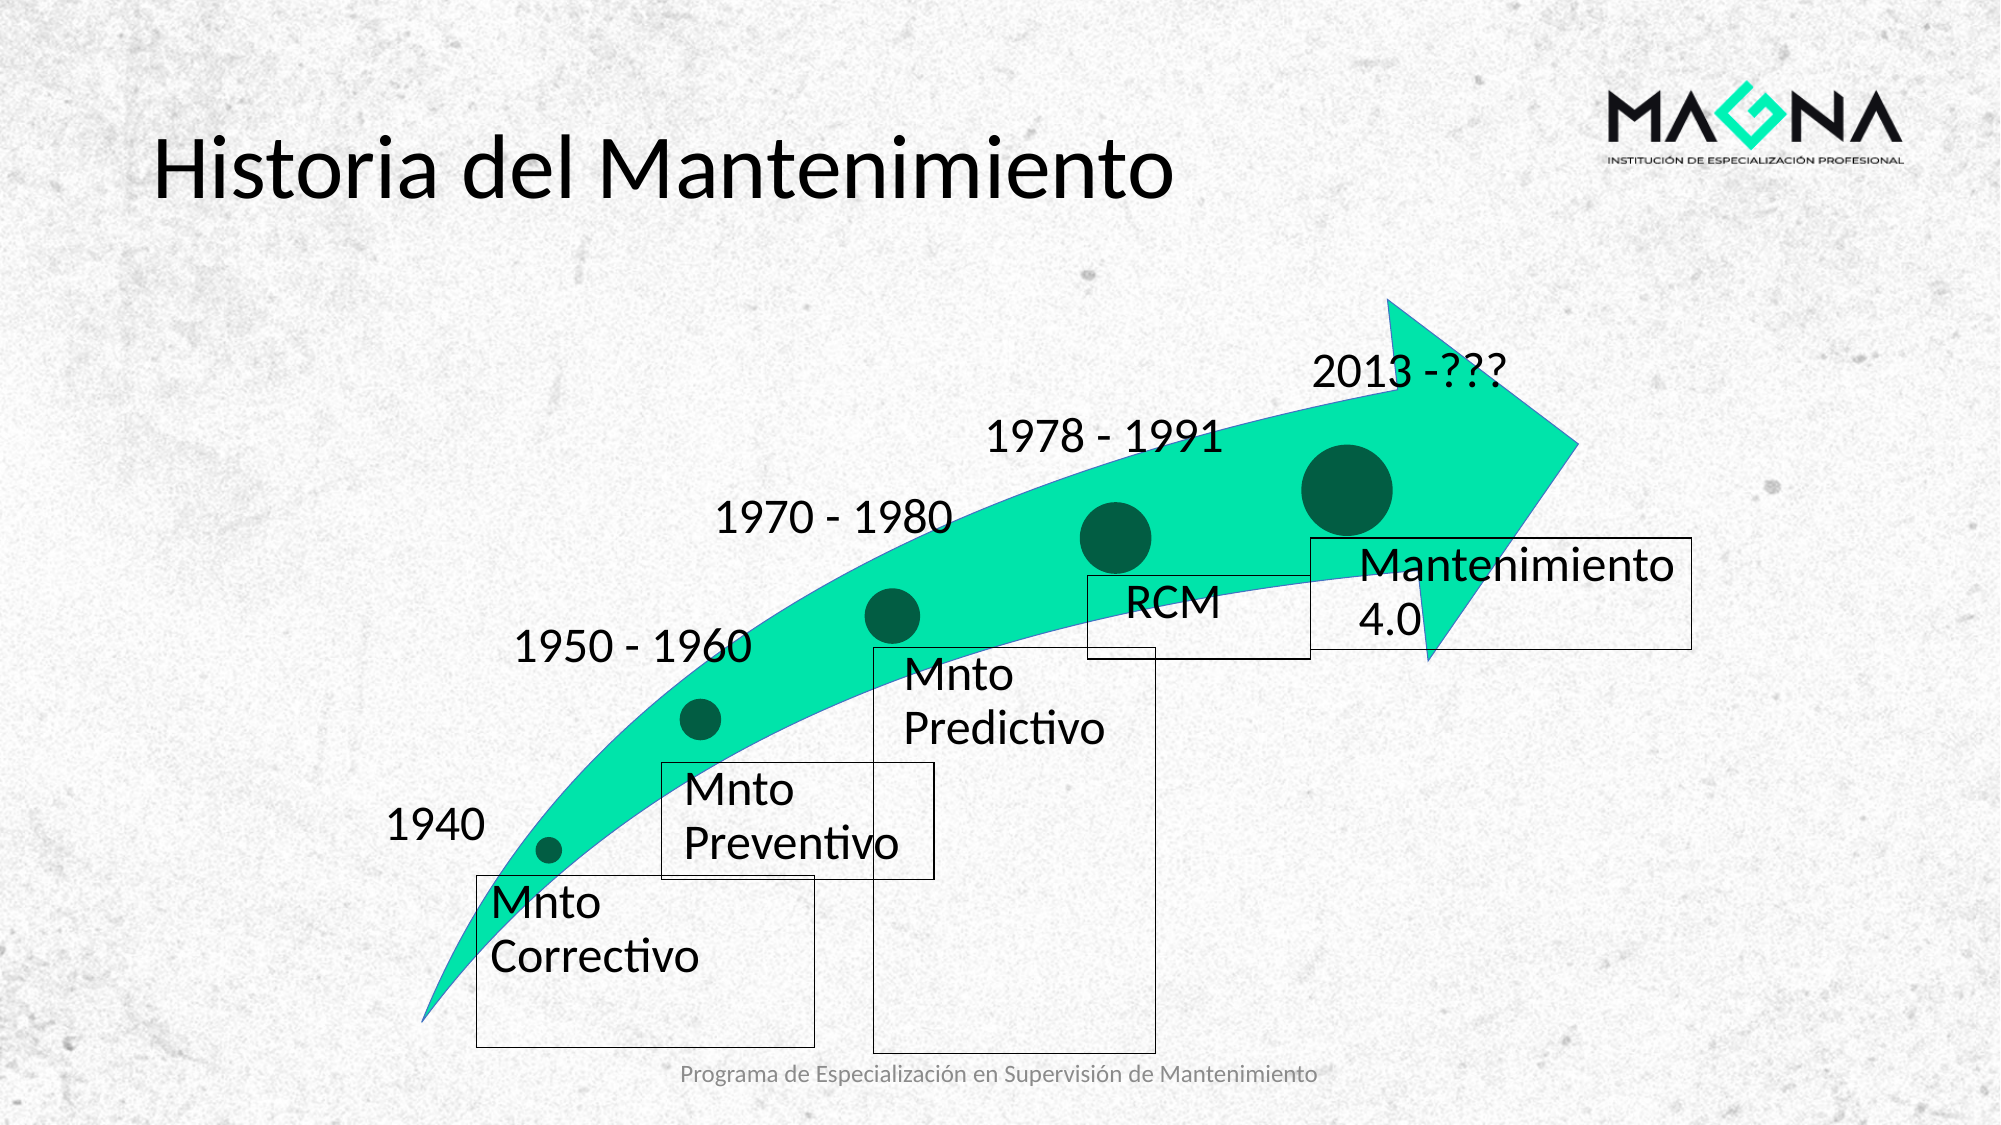

# Historia del Mantenimiento

2013 -???
1978 - 1991

1970 - 1980

Mantenimiento 4.0
RCM

1950 - 1960
Mnto Predictivo

Mnto Preventivo
1940

Mnto Correctivo